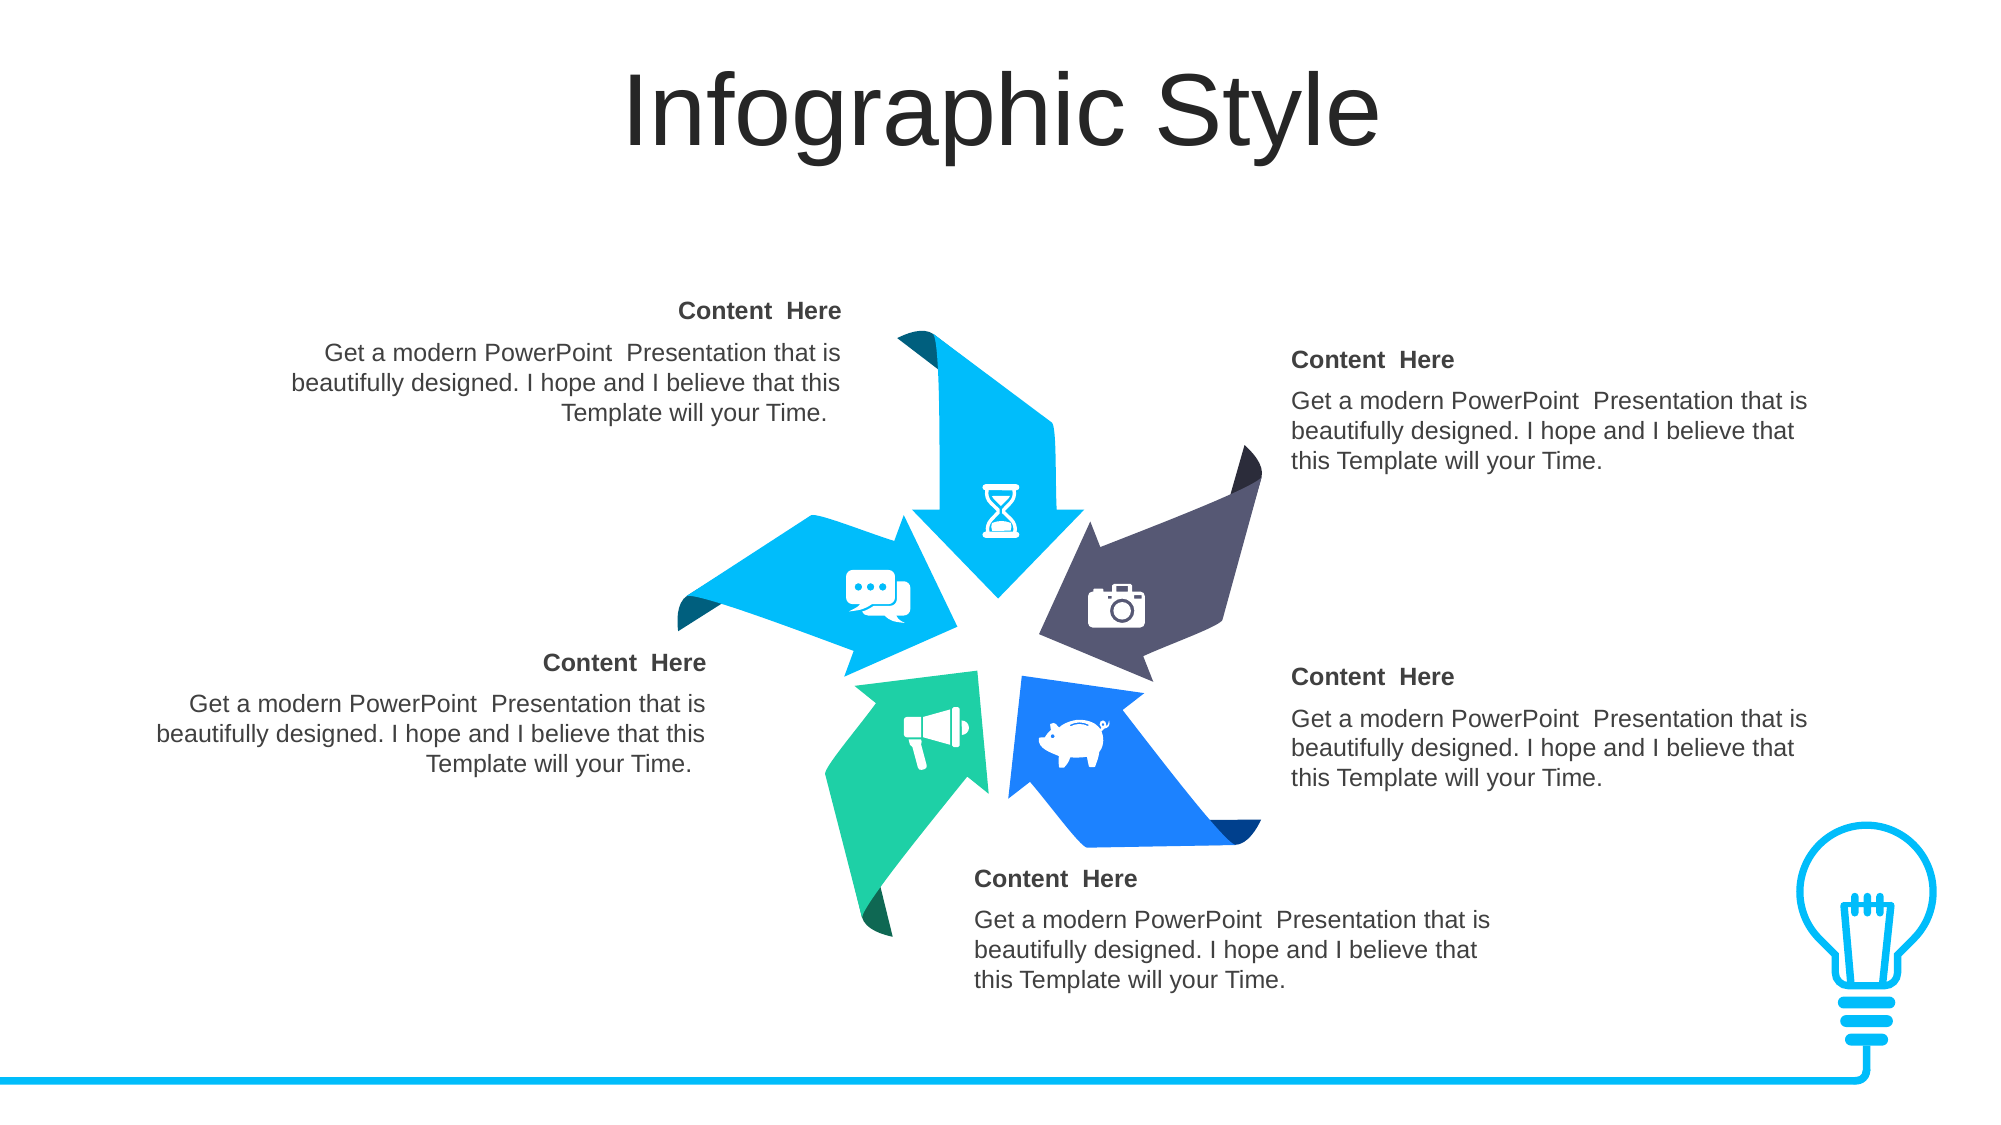

Infographic Style
Content  Here
Get a modern PowerPoint  Presentation that is beautifully designed. I hope and I believe that this Template will your Time.

Content  Here
Get a modern PowerPoint  Presentation that is beautifully designed. I hope and I believe that this Template will your Time.

Content  Here
Get a modern PowerPoint  Presentation that is beautifully designed. I hope and I believe that this Template will your Time.
Content  Here
Get a modern PowerPoint  Presentation that is beautifully designed. I hope and I believe that this Template will your Time.

Content  Here
Get a modern PowerPoint  Presentation that is beautifully designed. I hope and I believe that this Template will your Time.